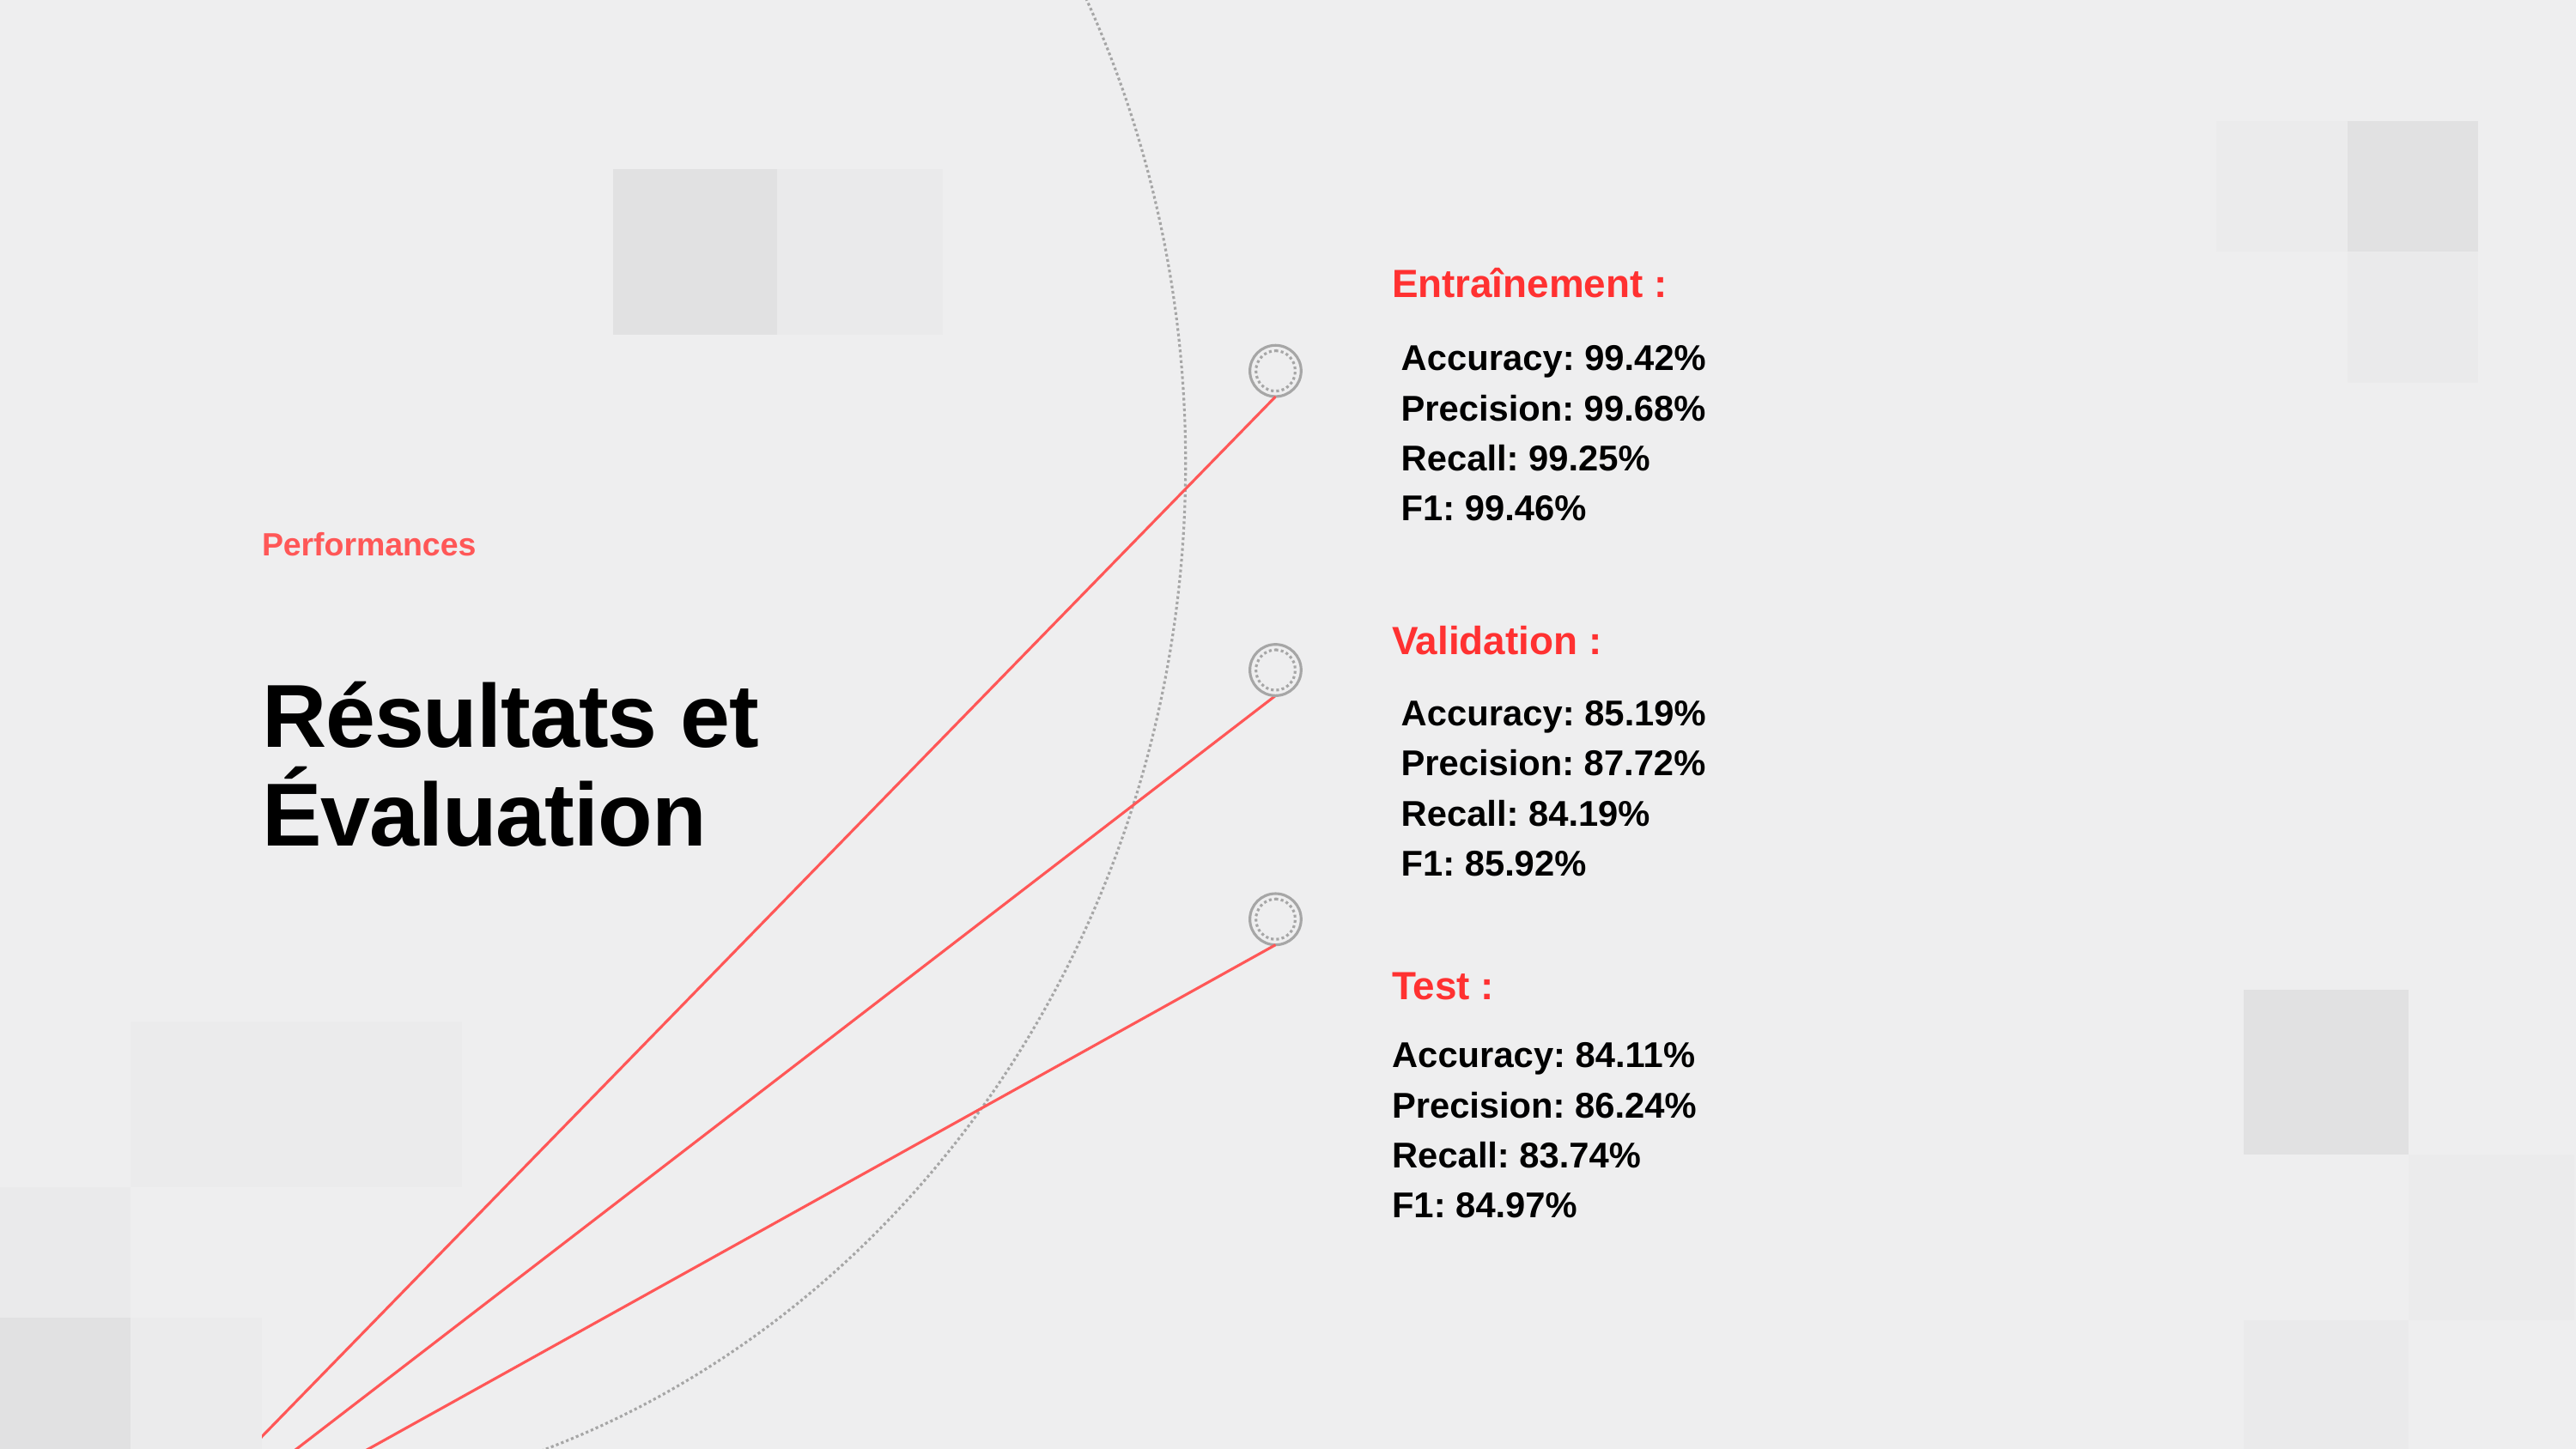

Entraînement :
Accuracy: 99.42%
Precision: 99.68%
Recall: 99.25%
F1: 99.46%

Performances
Validation :

Résultats et Évaluation
Accuracy: 85.19%
Precision: 87.72%
Recall: 84.19%
F1: 85.92%

Test :

Accuracy: 84.11%
Precision: 86.24%
Recall: 83.74%
F1: 84.97%